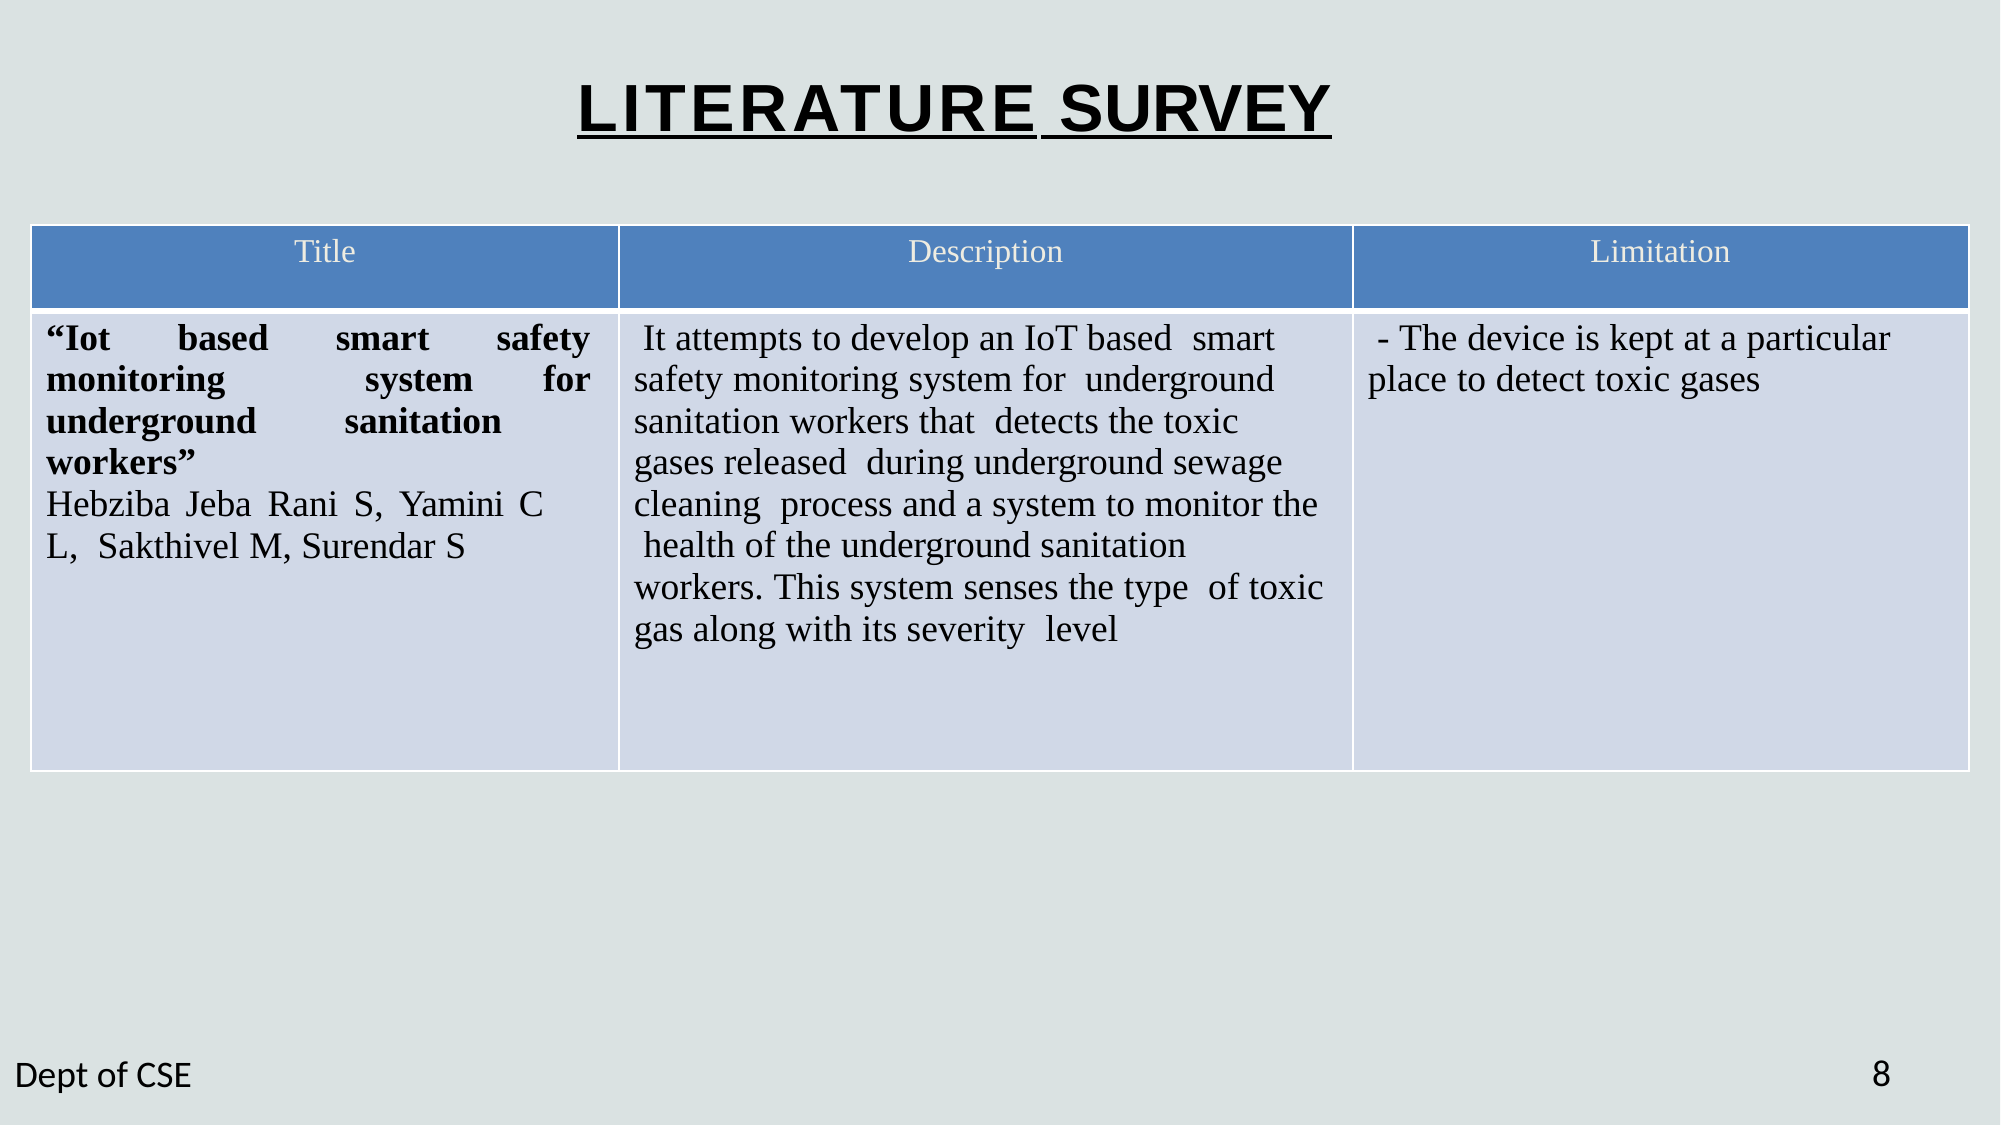

LITERATURE SURVEY
| Title | Description | Limitation |
| --- | --- | --- |
| “Iot based smart safety monitoring system for underground sanitation workers” Hebziba Jeba Rani S, Yamini C L, Sakthivel M, Surendar S | It attempts to develop an IoT based smart safety monitoring system for underground sanitation workers that detects the toxic gases released during underground sewage cleaning process and a system to monitor the health of the underground sanitation workers. This system senses the type of toxic gas along with its severity level | - The device is kept at a particular place to detect toxic gases |
8
Dept of CSE